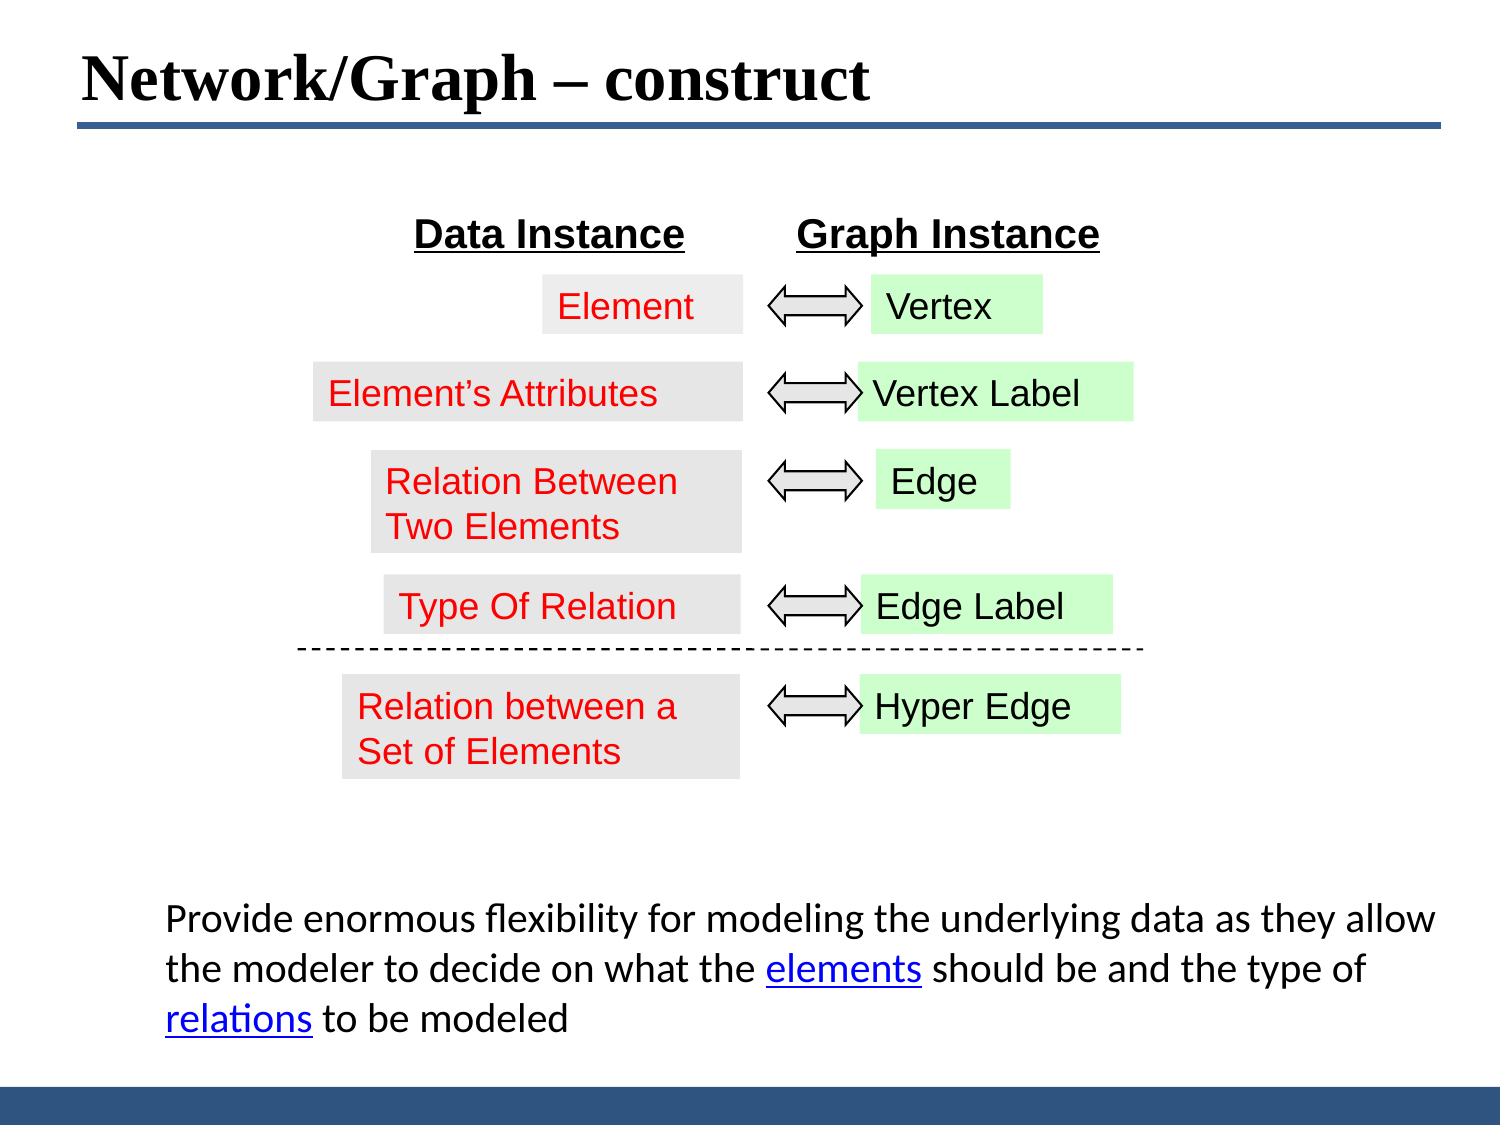

Network/Graph – construct
Data Instance
Graph Instance
Element
Vertex

Element’s Attributes
Vertex Label

Relation Between
Two Elements
Edge

Type Of Relation
Edge Label

Relation between a Set of Elements
Hyper Edge

Provide enormous flexibility for modeling the underlying data as they allow the modeler to decide on what the elements should be and the type of relations to be modeled